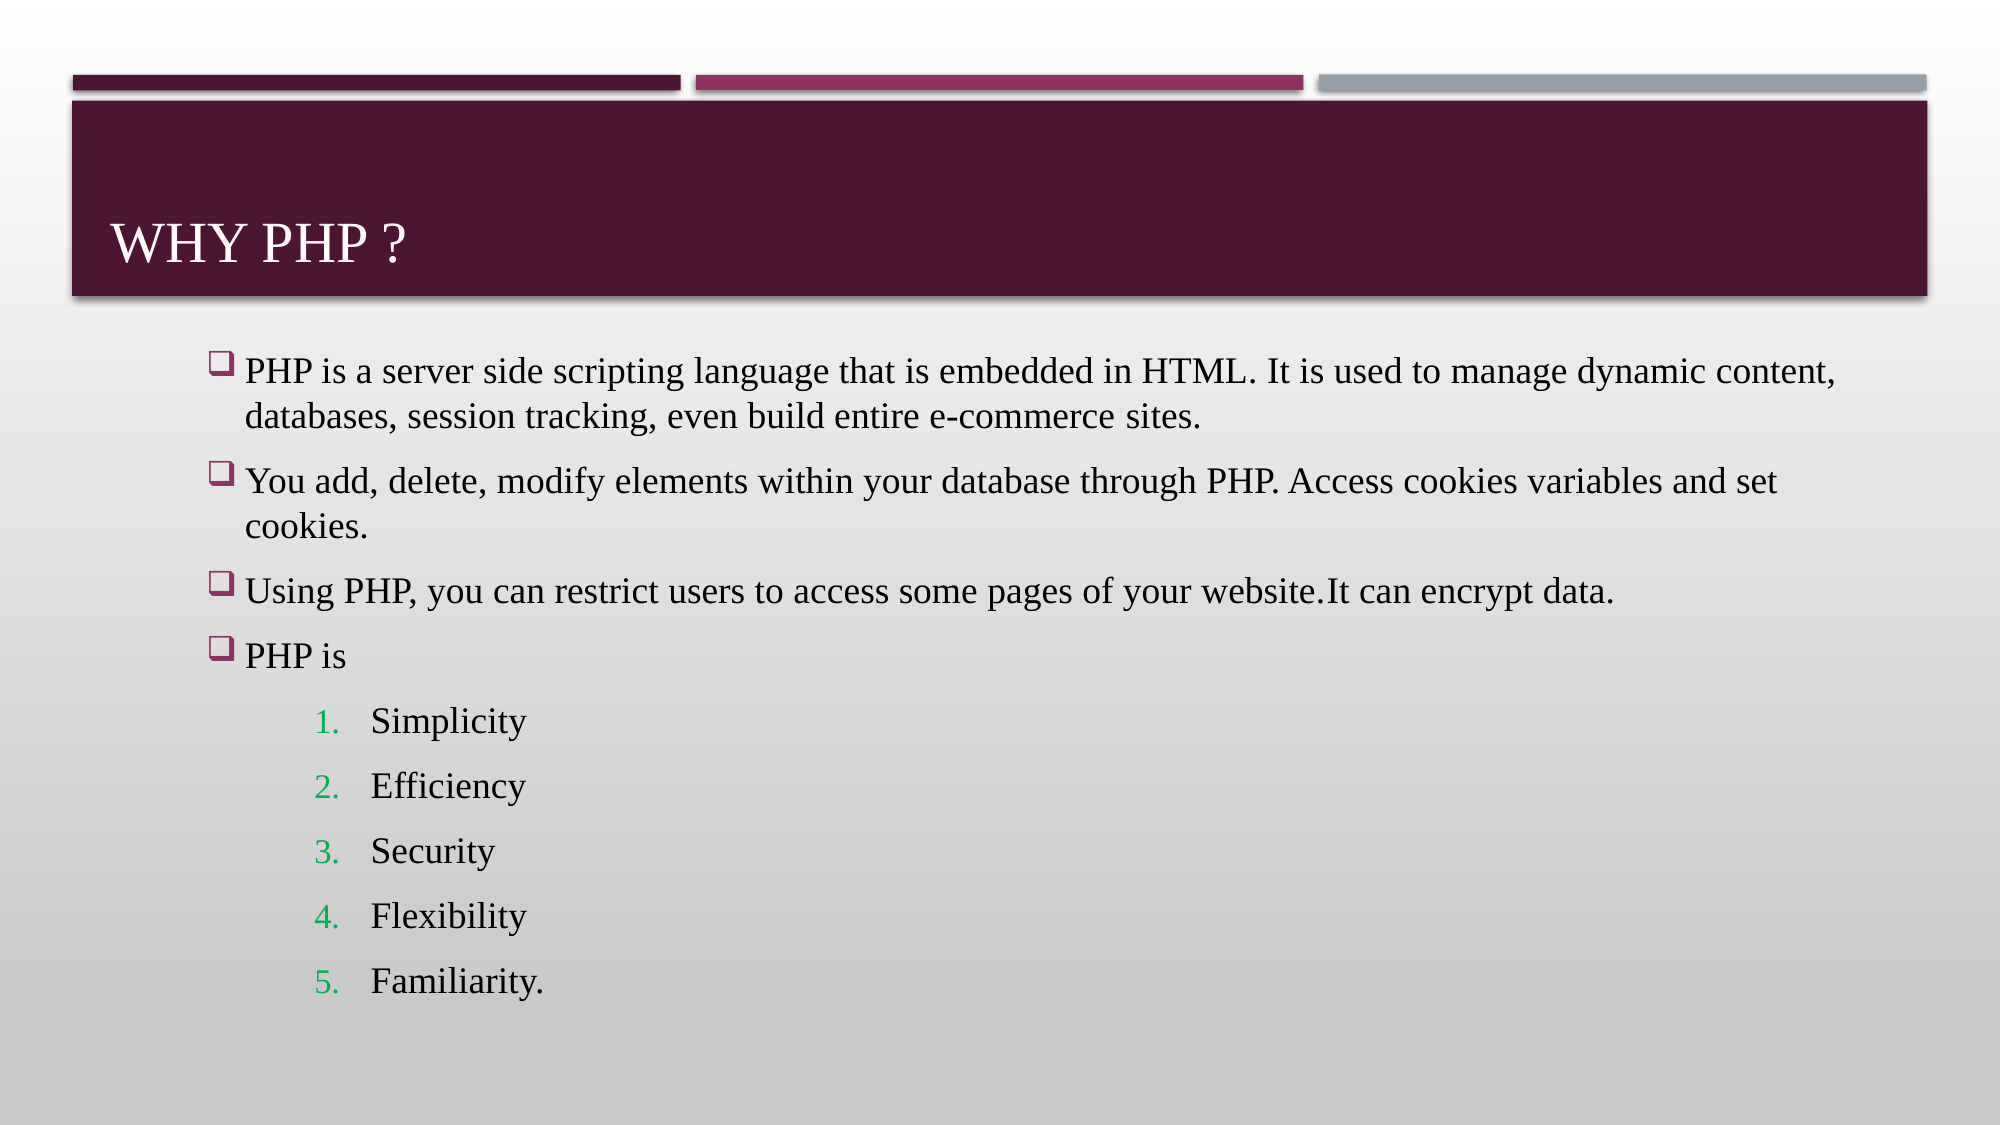

# Why php ?

PHP is a server side scripting language that is embedded in HTML. It is used to manage dynamic content, databases, session tracking, even build entire e-commerce sites.
You add, delete, modify elements within your database through PHP. Access cookies variables and set cookies.
Using PHP, you can restrict users to access some pages of your website.It can encrypt data.
PHP is
Simplicity
Efficiency
Security
Flexibility
Familiarity.